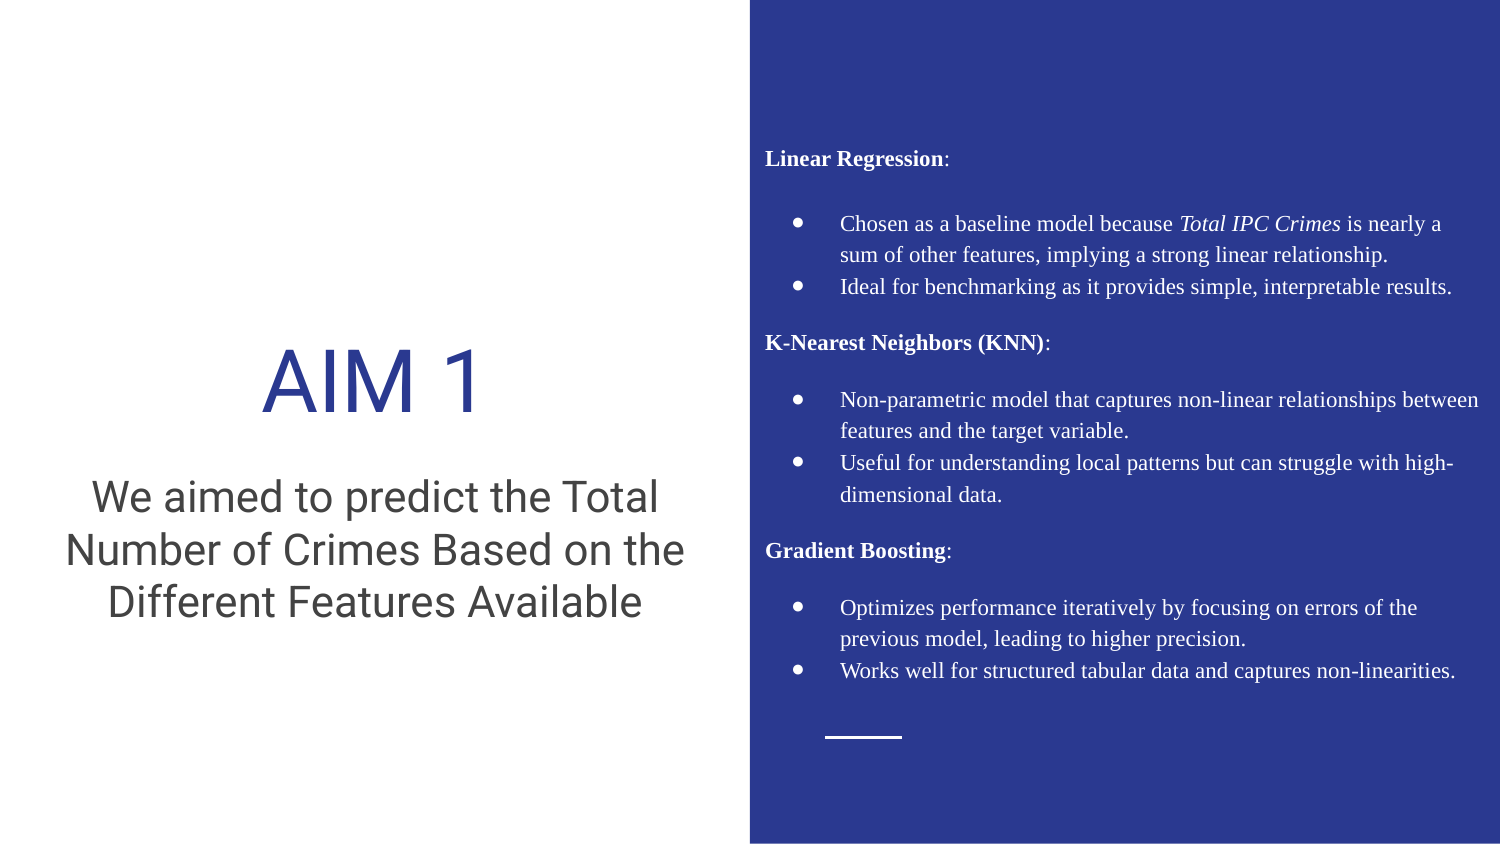

Linear Regression:
Chosen as a baseline model because Total IPC Crimes is nearly a sum of other features, implying a strong linear relationship.
Ideal for benchmarking as it provides simple, interpretable results.
K-Nearest Neighbors (KNN):
Non-parametric model that captures non-linear relationships between features and the target variable.
Useful for understanding local patterns but can struggle with high-dimensional data.
Gradient Boosting:
Optimizes performance iteratively by focusing on errors of the previous model, leading to higher precision.
Works well for structured tabular data and captures non-linearities.

# AIM 1
We aimed to predict the Total Number of Crimes Based on the Different Features Available